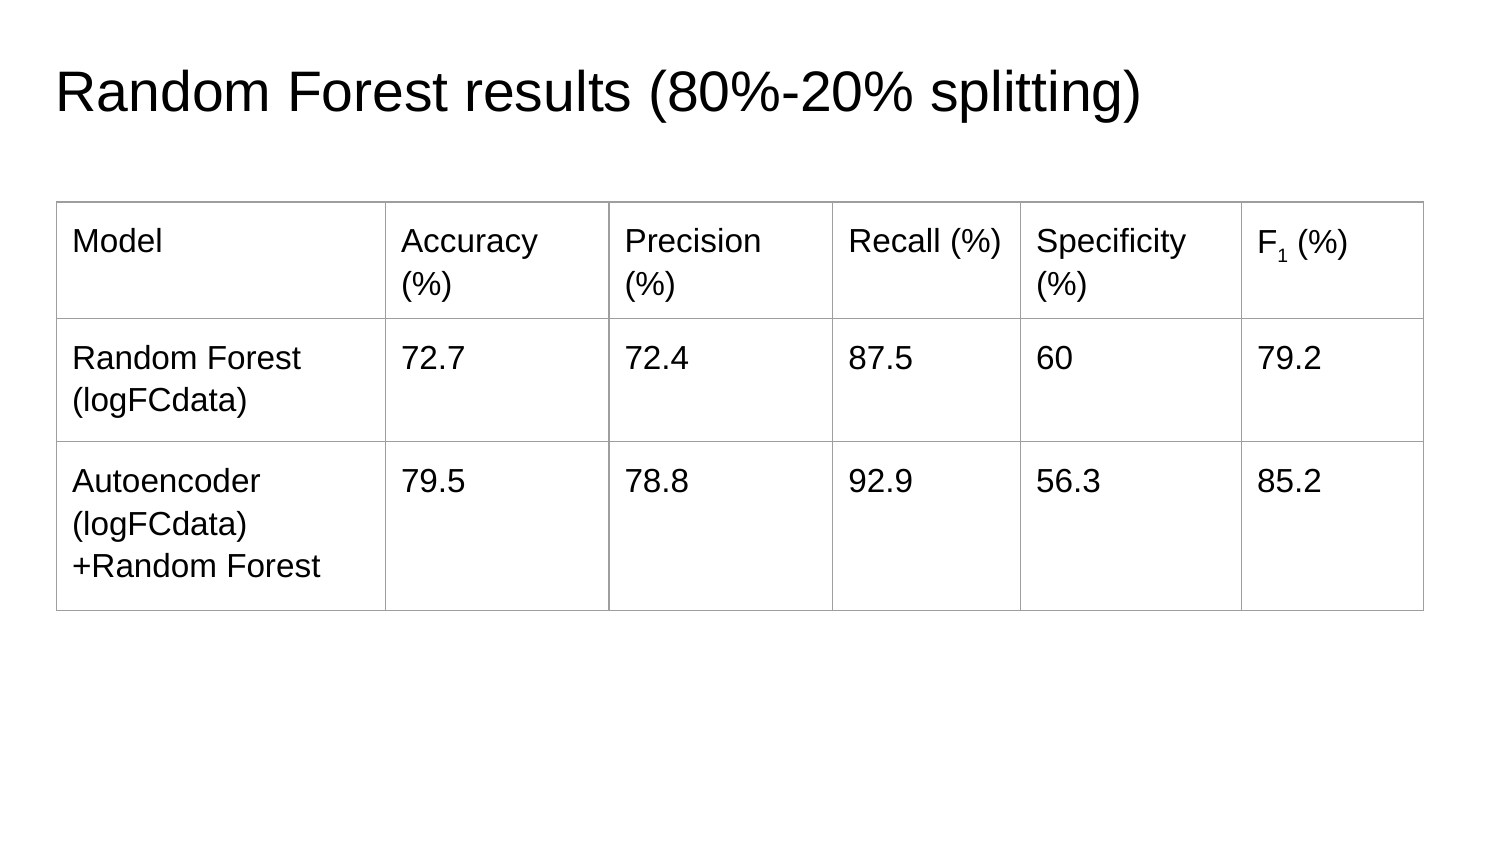

# Random Forest results (80%-20% splitting)
| Model | Accuracy (%) | Precision (%) | Recall (%) | Specificity (%) | F1 (%) |
| --- | --- | --- | --- | --- | --- |
| Random Forest (logFCdata) | 72.7 | 72.4 | 87.5 | 60 | 79.2 |
| Autoencoder (logFCdata) +Random Forest | 79.5 | 78.8 | 92.9 | 56.3 | 85.2 |